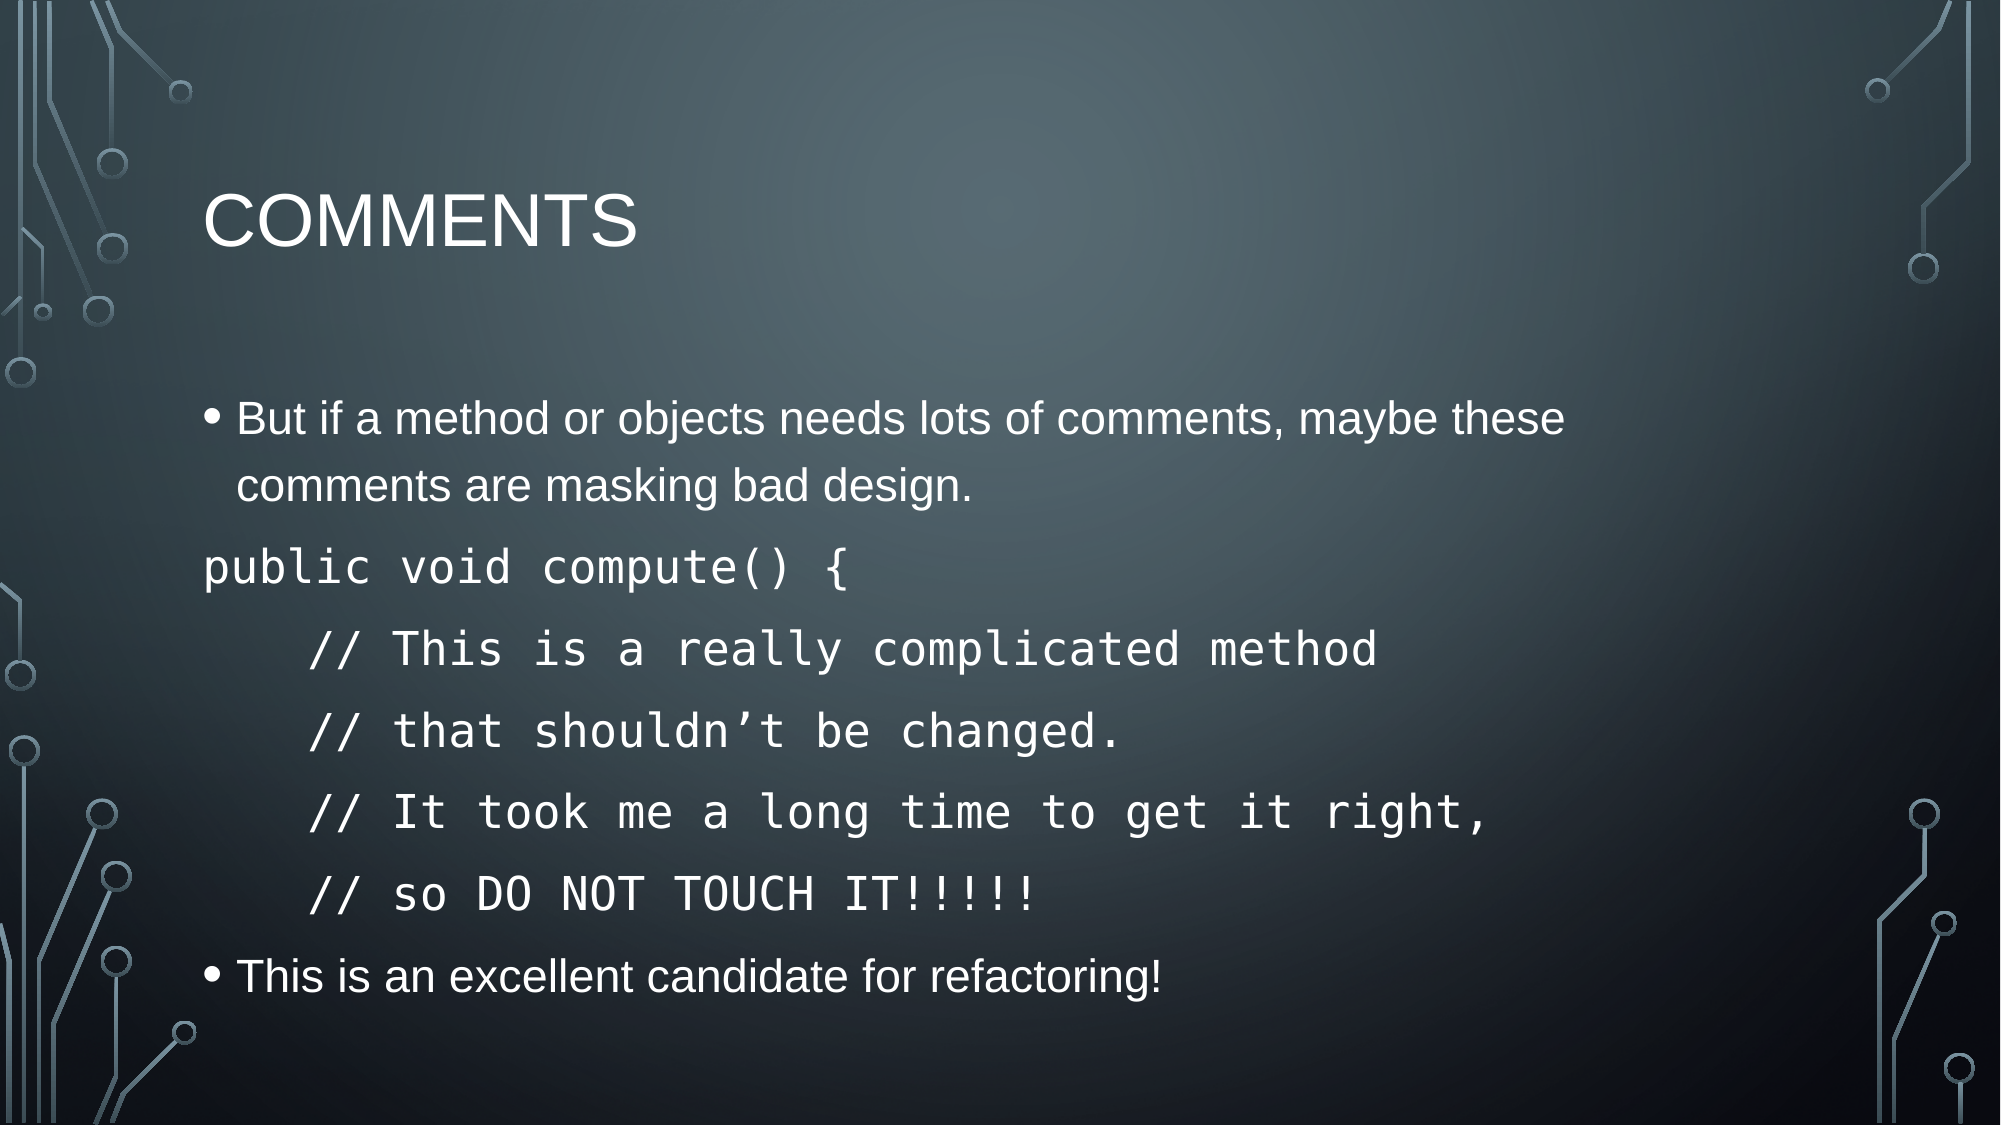

# Comments
But if a method or objects needs lots of comments, maybe these comments are masking bad design.
public void compute() {
	// This is a really complicated method
	// that shouldn’t be changed.
	// It took me a long time to get it right,
	// so DO NOT TOUCH IT!!!!!
This is an excellent candidate for refactoring!